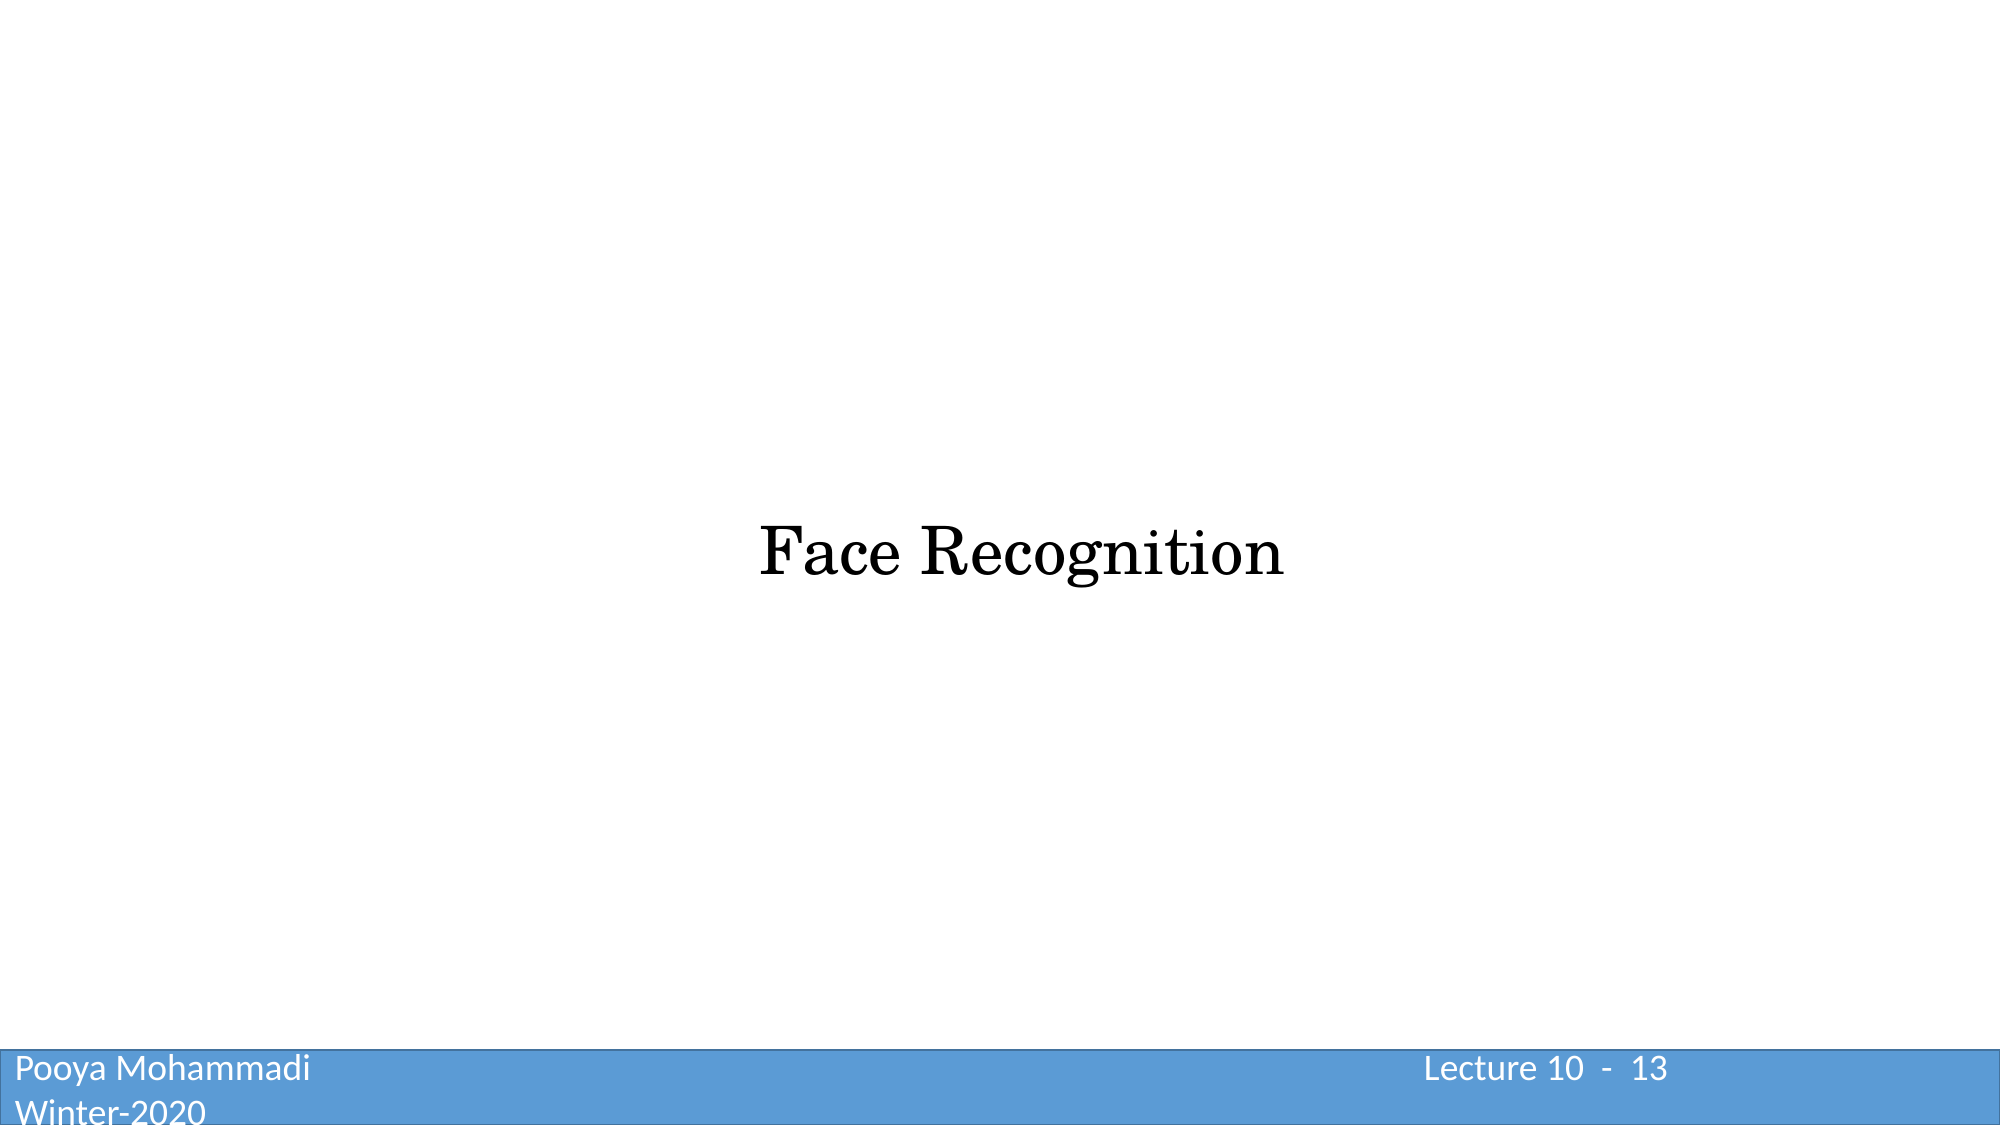

Face Recognition
Pooya Mohammadi					     			       Lecture 10  -  13	            Winter-2020